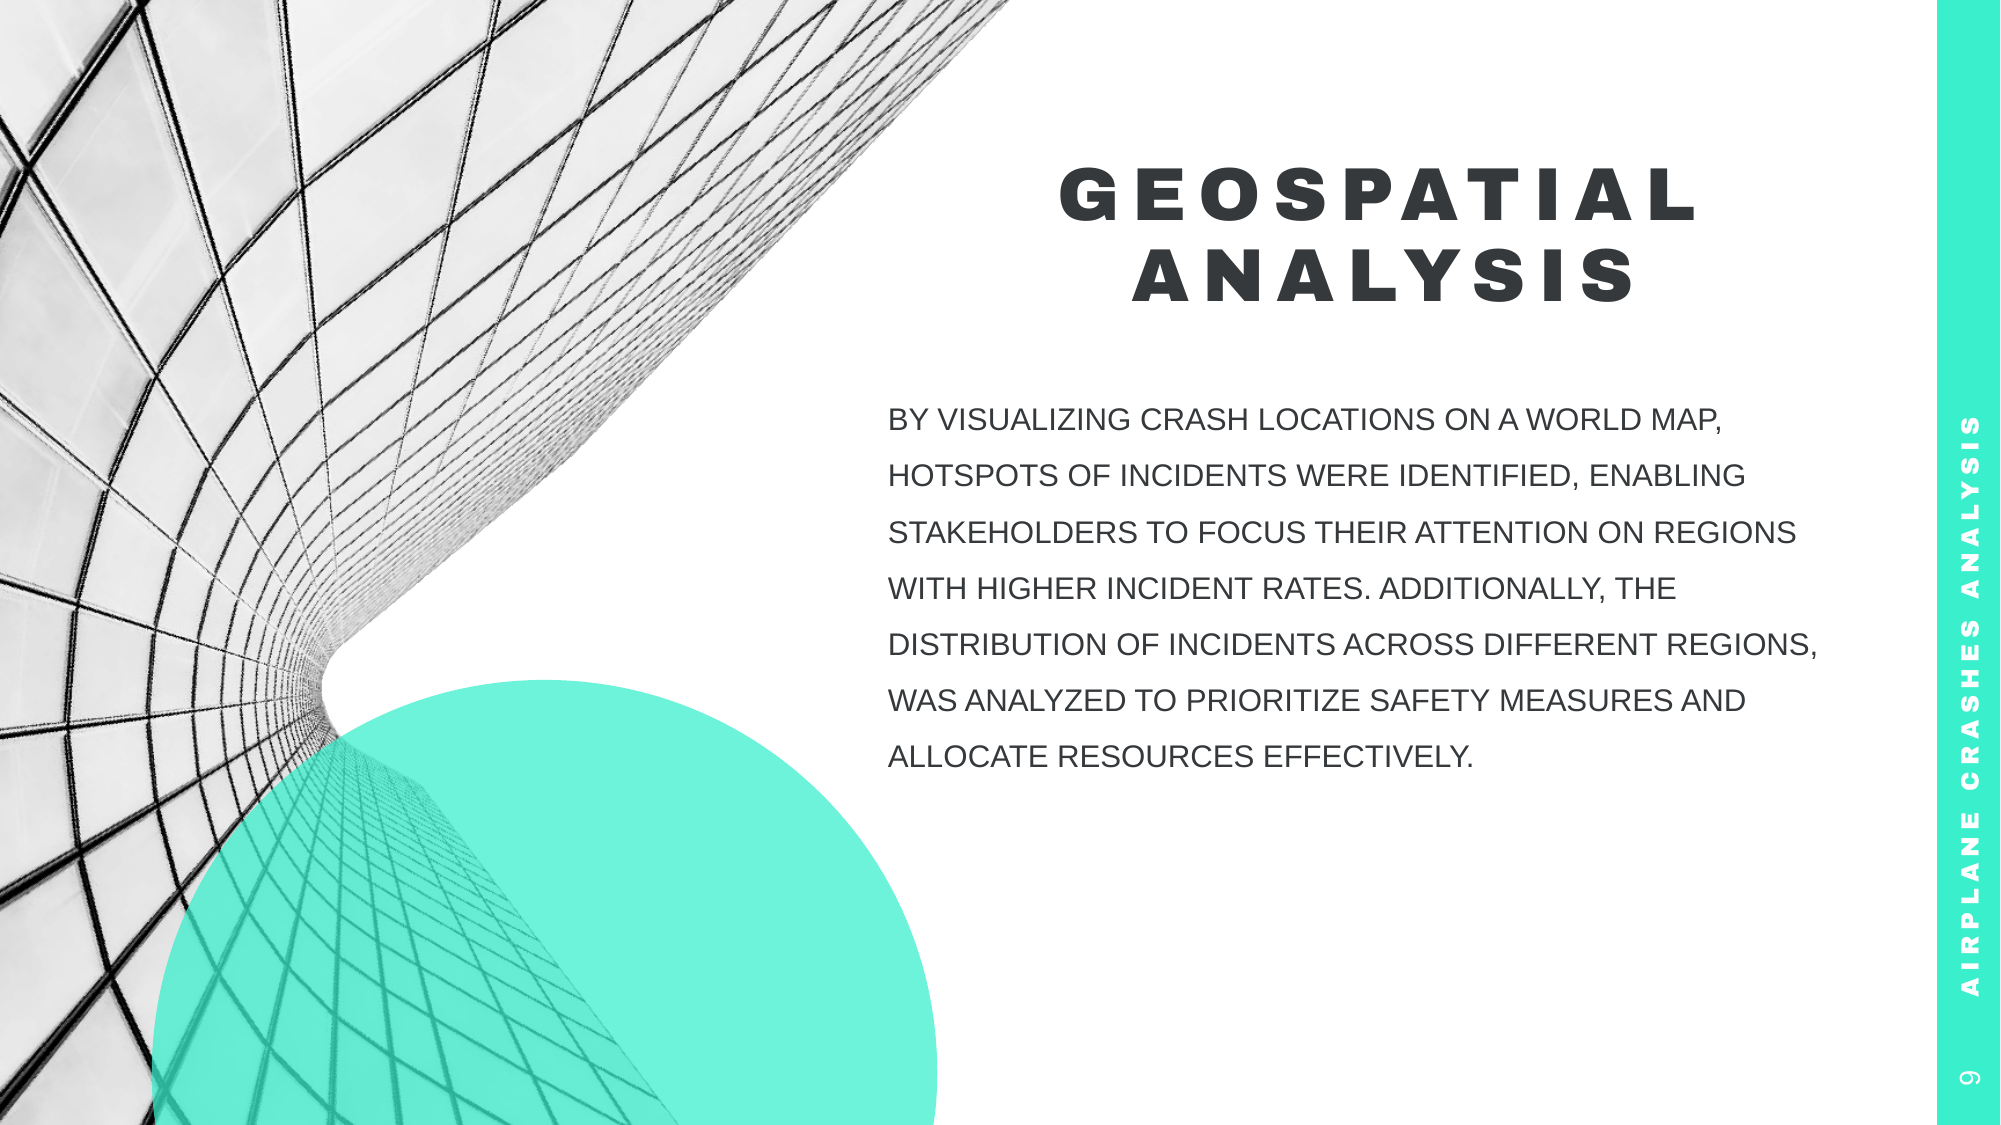

# GEOSPATIAL ANALYSIS

BY VISUALIZING CRASH LOCATIONS ON A WORLD MAP, HOTSPOTS OF INCIDENTS WERE IDENTIFIED, ENABLING STAKEHOLDERS TO FOCUS THEIR ATTENTION ON REGIONS WITH HIGHER INCIDENT RATES. ADDITIONALLY, THE DISTRIBUTION OF INCIDENTS ACROSS DIFFERENT REGIONS, WAS ANALYZED TO PRIORITIZE SAFETY MEASURES AND ALLOCATE RESOURCES EFFECTIVELY.

AIRPLANE CRASHES ANALYSIS
9